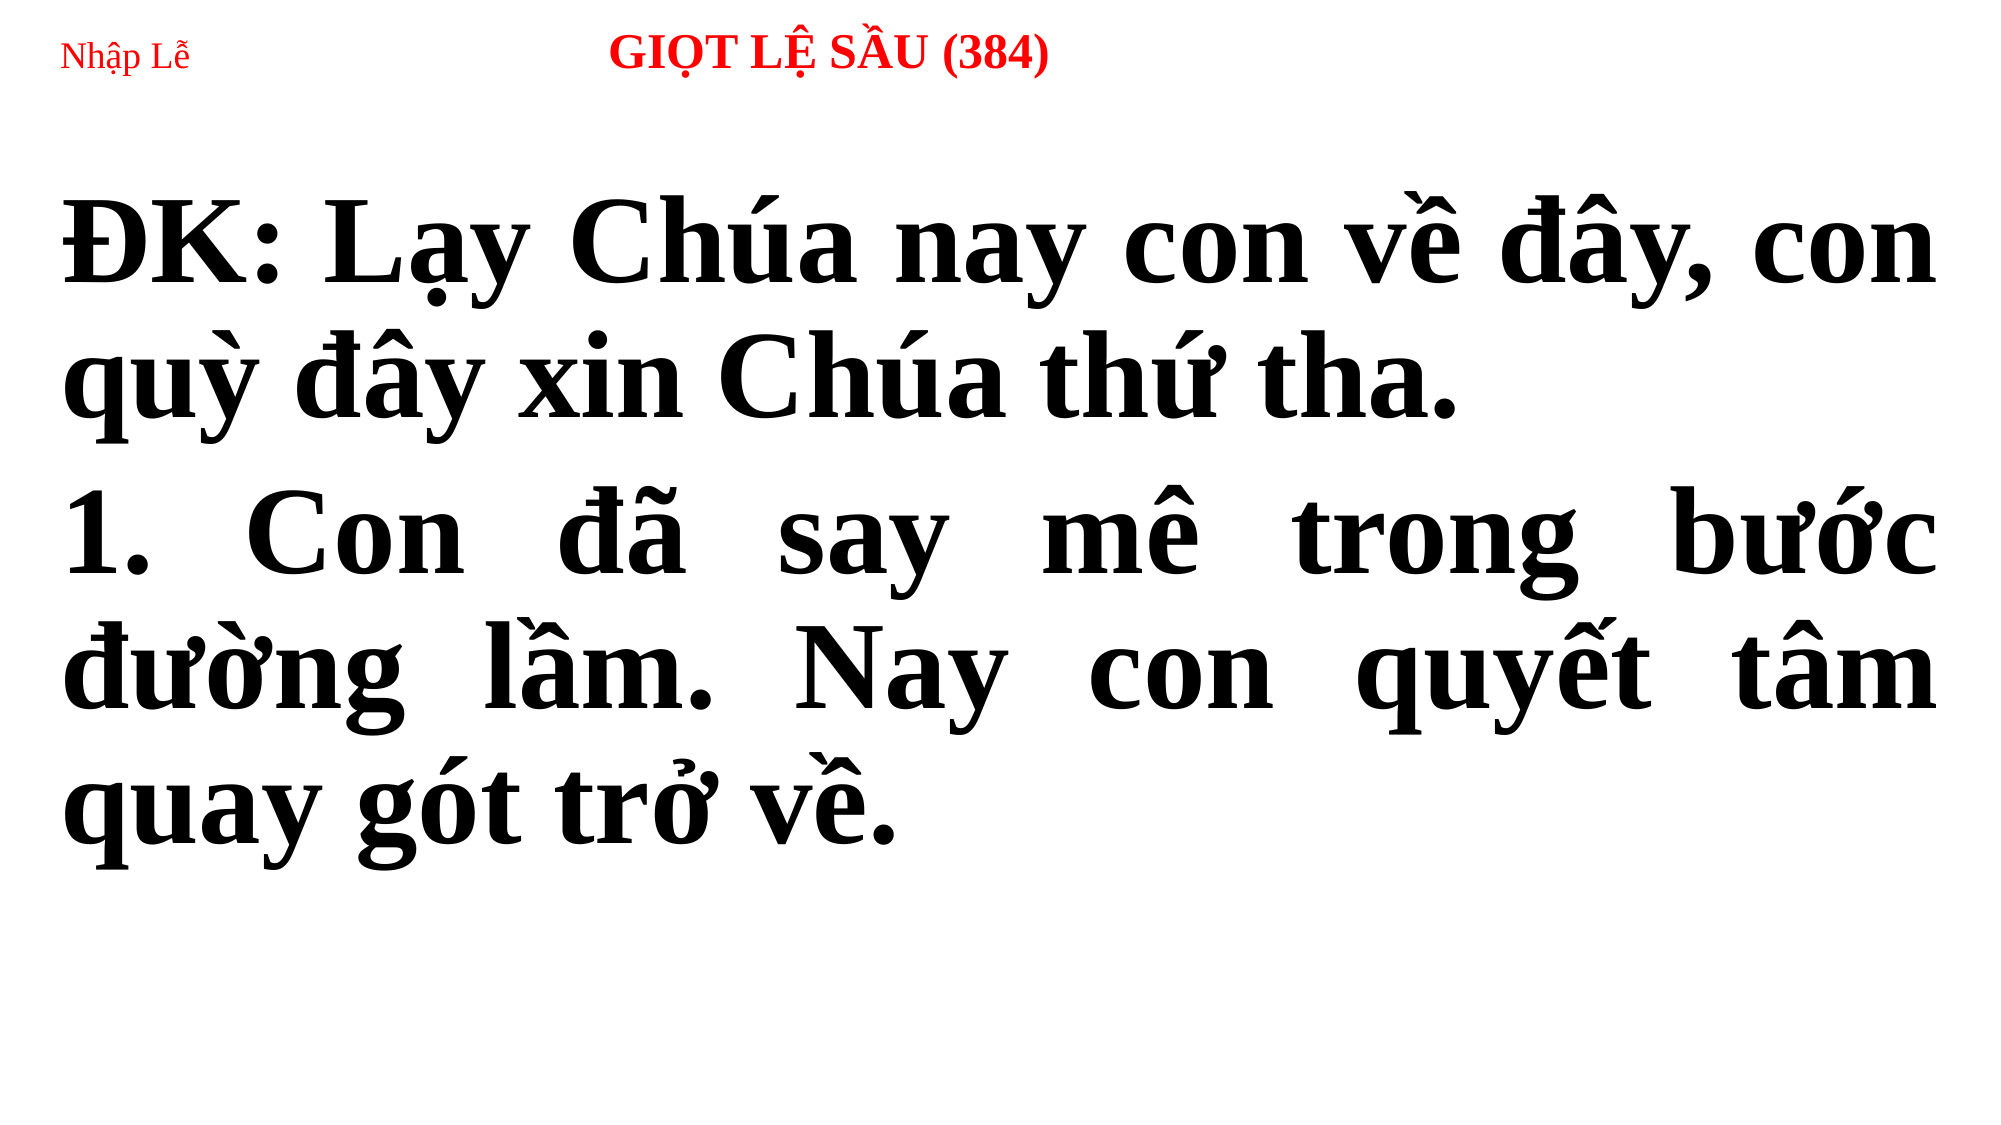

# Nhập Lễ                                            GIỌT LỆ SẦU (384)
ĐK: Lạy Chúa nay con về đây, con quỳ đây xin Chúa thứ tha.
1. Con đã say mê trong bước đường lầm. Nay con quyết tâm quay gót trở về.